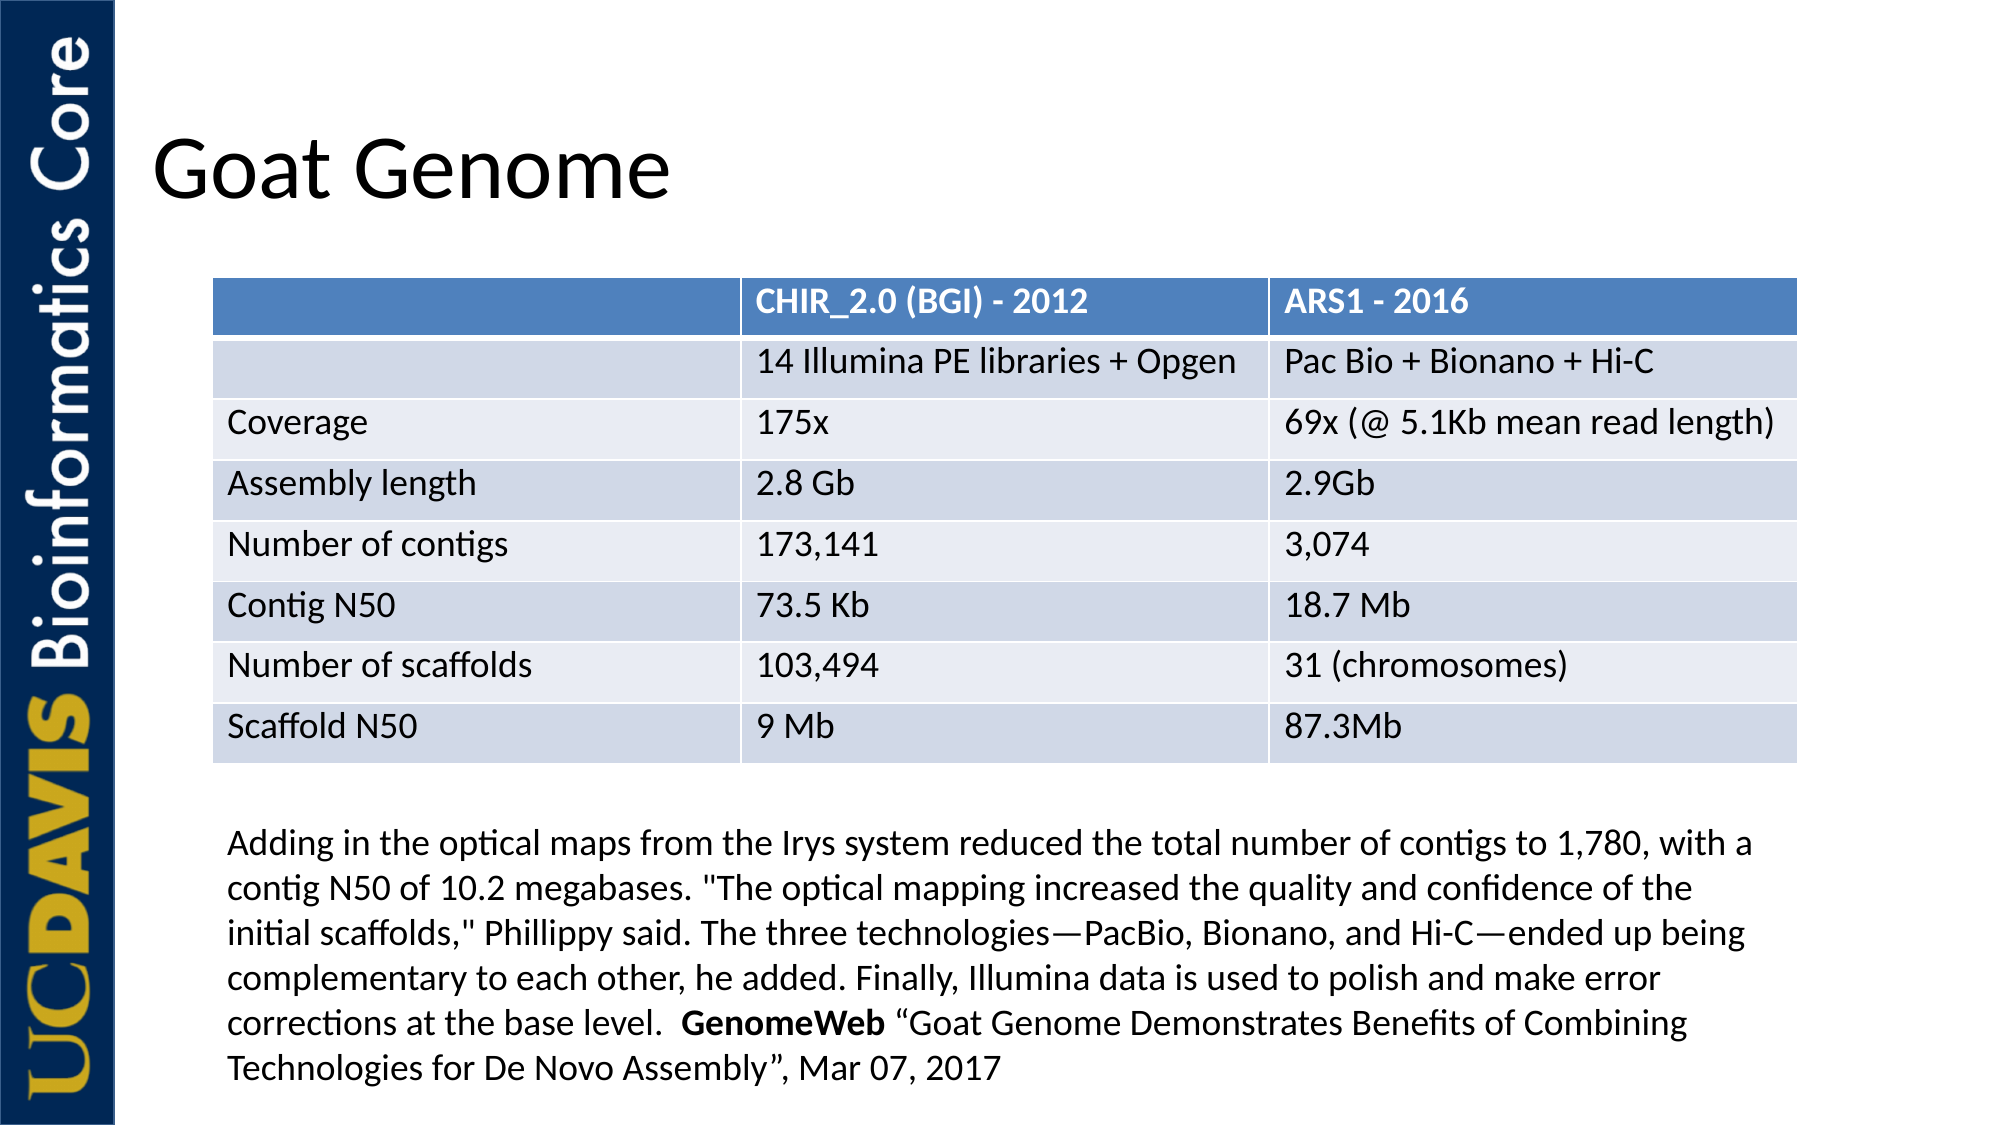

# Goat Genome
|  | CHIR\_2.0 (BGI) - 2012 | ARS1 - 2016 |
| --- | --- | --- |
|  | 14 Illumina PE libraries + Opgen | Pac Bio + Bionano + Hi-C |
| Coverage | 175x | 69x (@ 5.1Kb mean read length) |
| Assembly length | 2.8 Gb | 2.9Gb |
| Number of contigs | 173,141 | 3,074 |
| Contig N50 | 73.5 Kb | 18.7 Mb |
| Number of scaffolds | 103,494 | 31 (chromosomes) |
| Scaffold N50 | 9 Mb | 87.3Mb |
Adding in the optical maps from the Irys system reduced the total number of contigs to 1,780, with a contig N50 of 10.2 megabases. "The optical mapping increased the quality and confidence of the initial scaffolds," Phillippy said. The three technologies—PacBio, Bionano, and Hi-C—ended up being complementary to each other, he added. Finally, Illumina data is used to polish and make error corrections at the base level.  GenomeWeb “Goat Genome Demonstrates Benefits of Combining Technologies for De Novo Assembly”, Mar 07, 2017